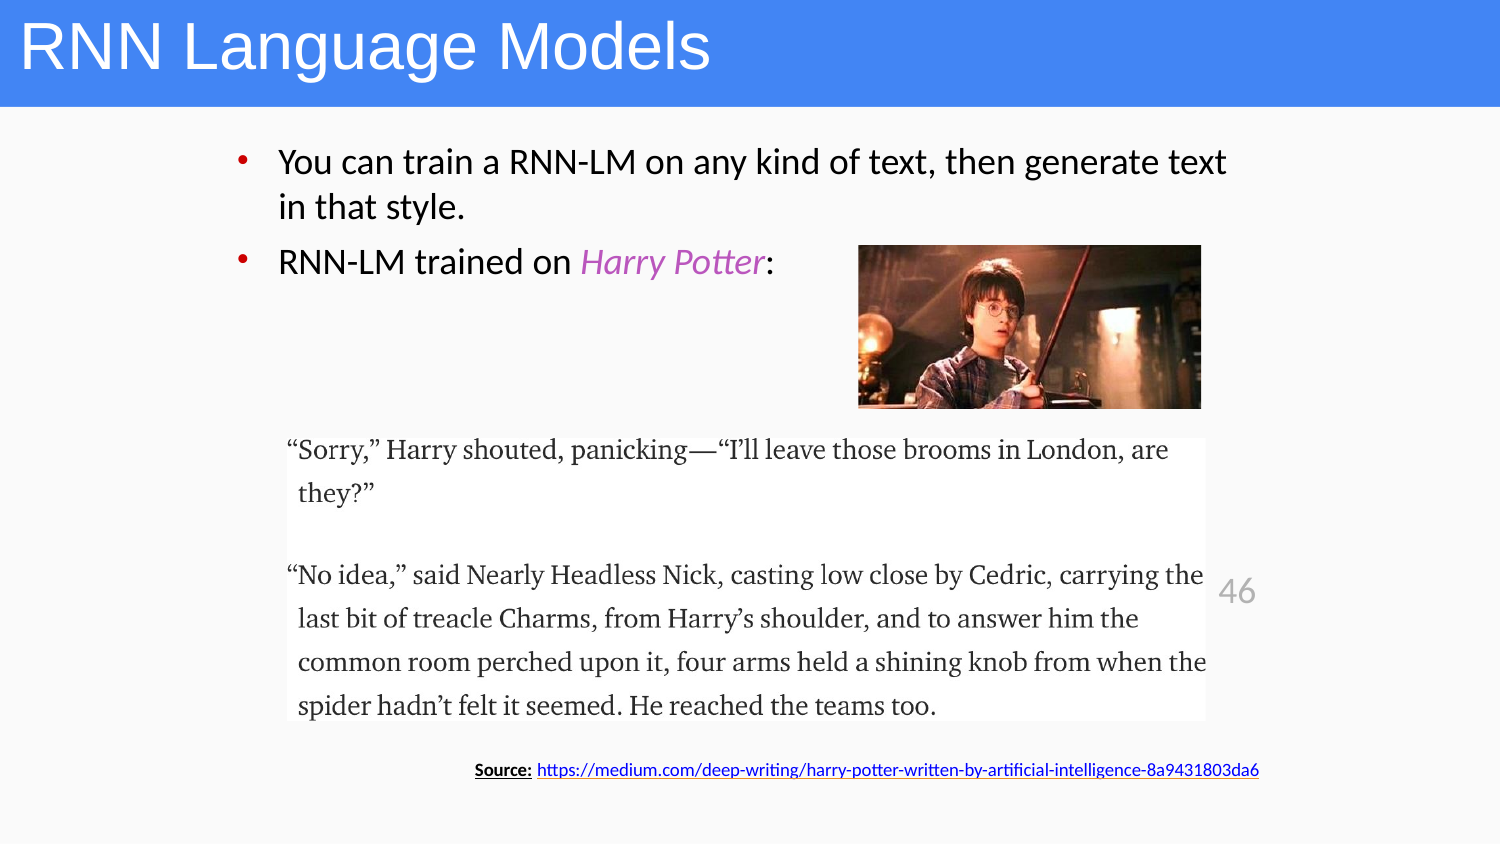

# RNN Language Models
You can train a RNN-LM on any kind of text, then generate text  in that style.
RNN-LM trained on Harry Potter:

46
Source: https://medium.com/deep-writing/harry-potter-written-by-artificial-intelligence-8a9431803da6